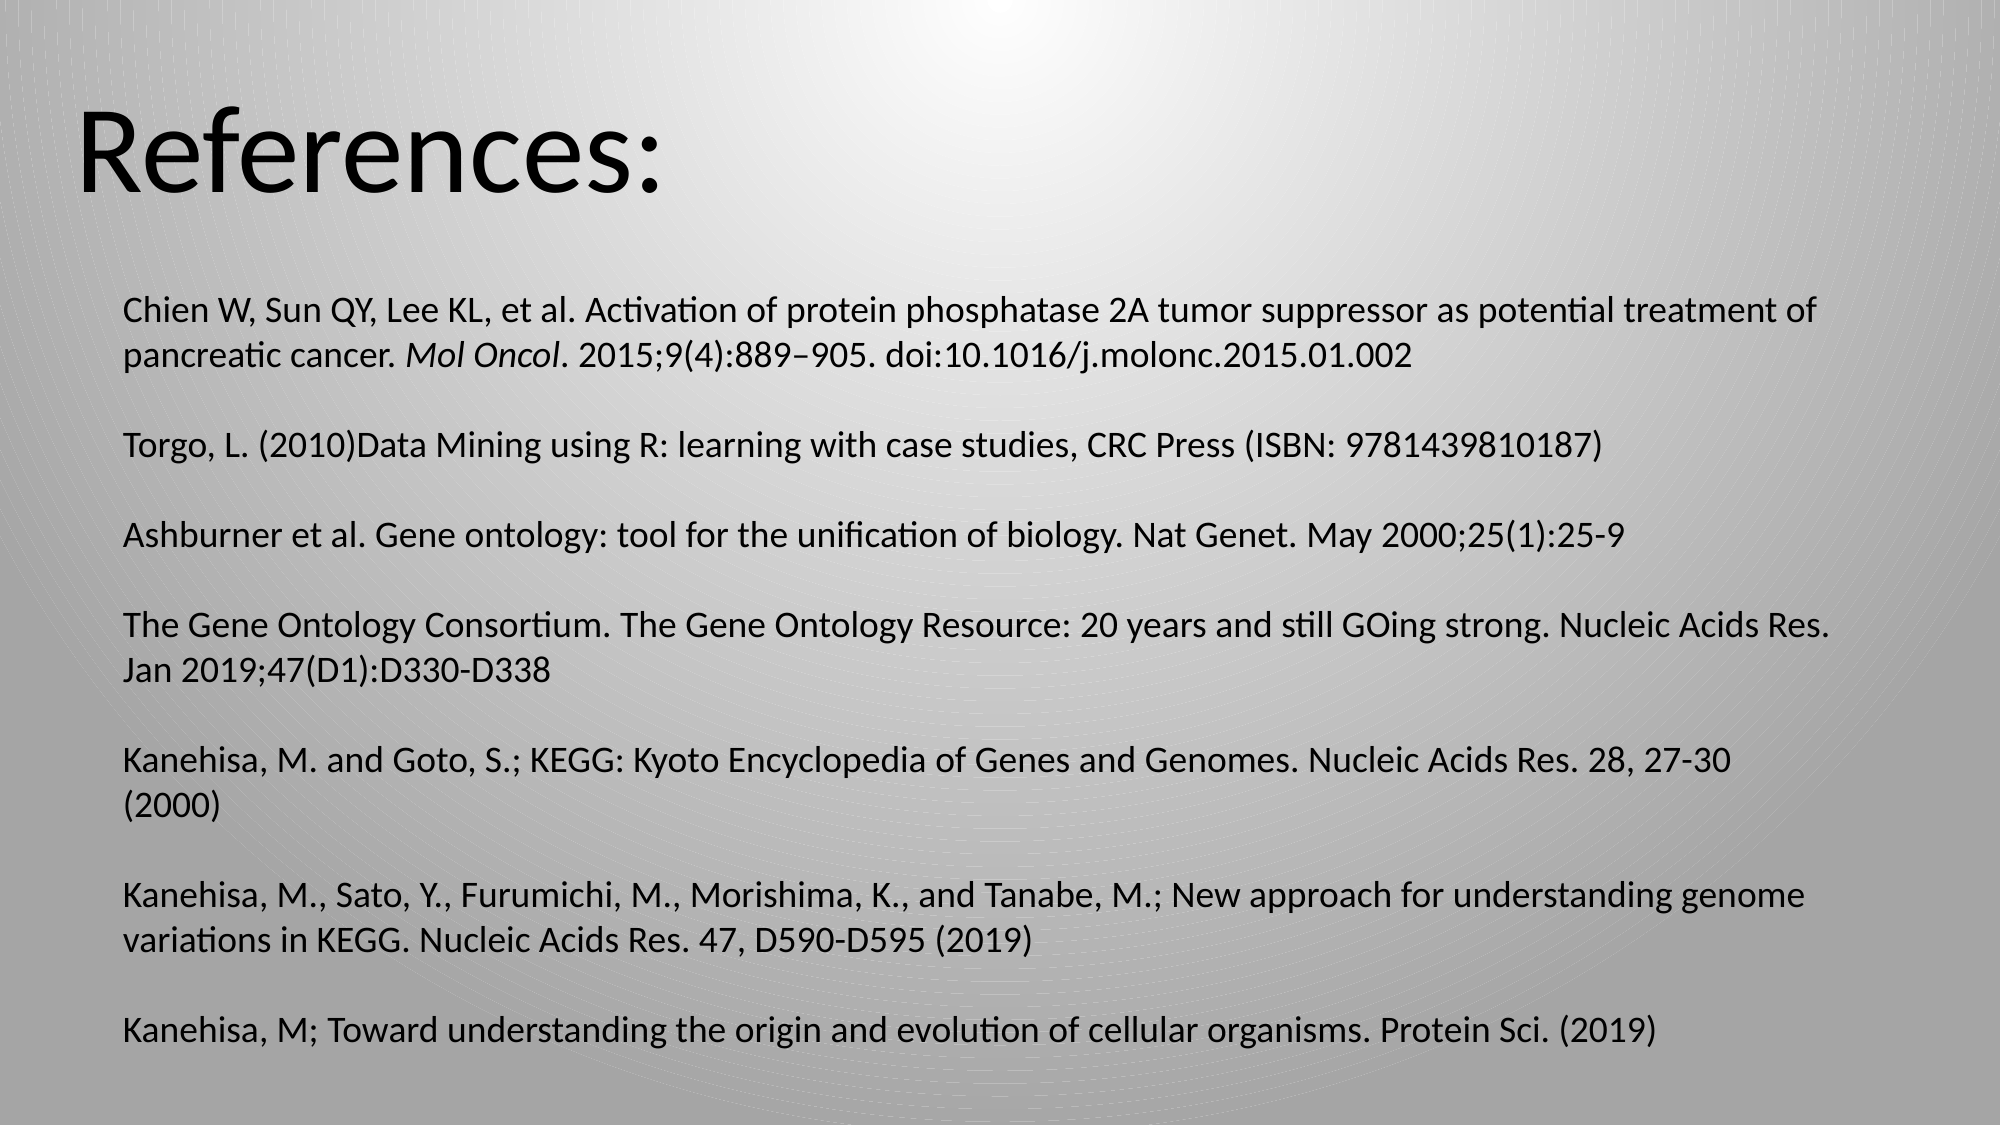

# References:
Chien W, Sun QY, Lee KL, et al. Activation of protein phosphatase 2A tumor suppressor as potential treatment of pancreatic cancer. Mol Oncol. 2015;9(4):889–905. doi:10.1016/j.molonc.2015.01.002

Torgo, L. (2010)Data Mining using R: learning with case studies, CRC Press (ISBN: 9781439810187)

Ashburner et al. Gene ontology: tool for the unification of biology. Nat Genet. May 2000;25(1):25-9

The Gene Ontology Consortium. The Gene Ontology Resource: 20 years and still GOing strong. Nucleic Acids Res. Jan 2019;47(D1):D330-D338

Kanehisa, M. and Goto, S.; KEGG: Kyoto Encyclopedia of Genes and Genomes. Nucleic Acids Res. 28, 27-30 (2000)

Kanehisa, M., Sato, Y., Furumichi, M., Morishima, K., and Tanabe, M.; New approach for understanding genome variations in KEGG. Nucleic Acids Res. 47, D590-D595 (2019)

Kanehisa, M; Toward understanding the origin and evolution of cellular organisms. Protein Sci. (2019)